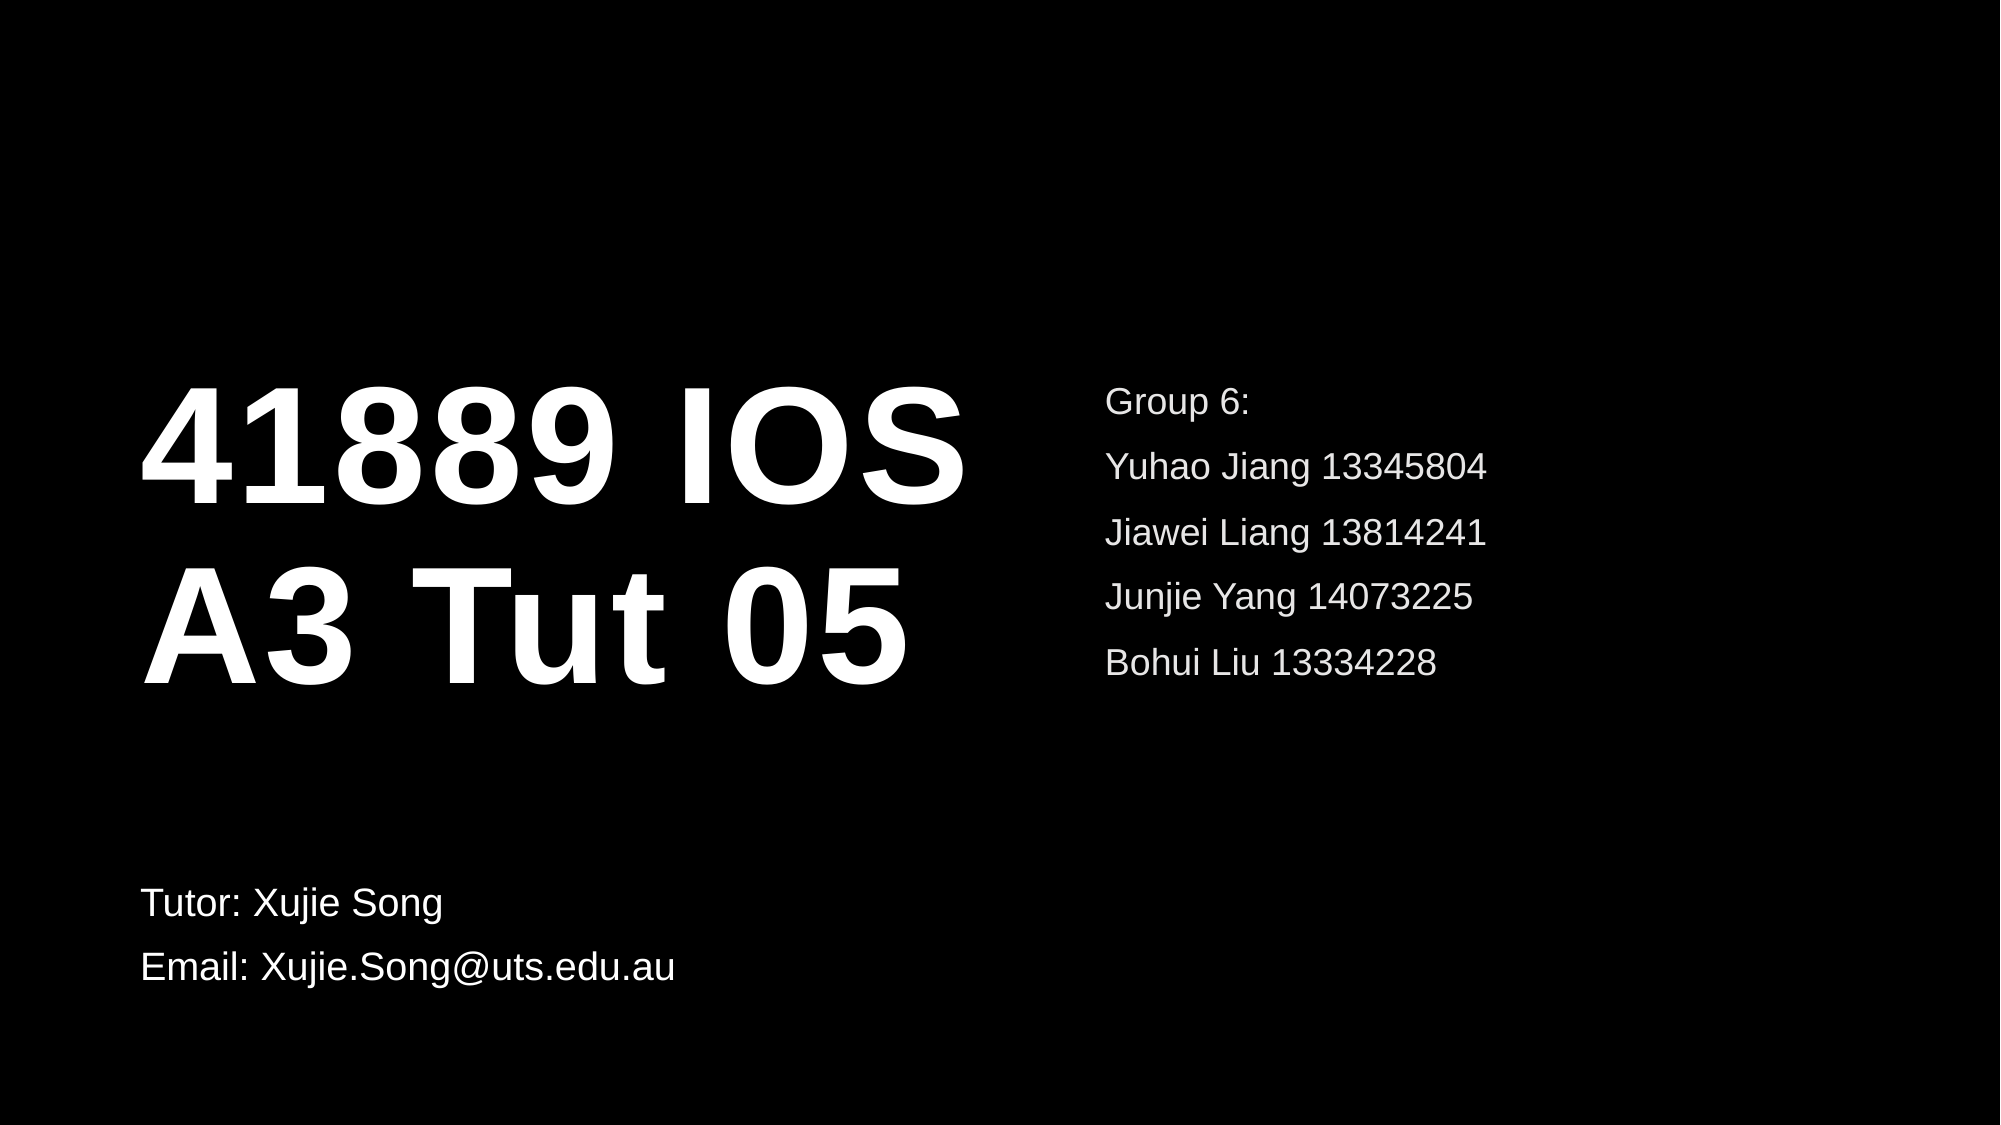

# 41889 IOS A3 Tut 05
Group 6:
Yuhao Jiang 13345804
Jiawei Liang 13814241
Junjie Yang 14073225
Bohui Liu 13334228

Tutor: Xujie Song
Email: Xujie.Song@uts.edu.au